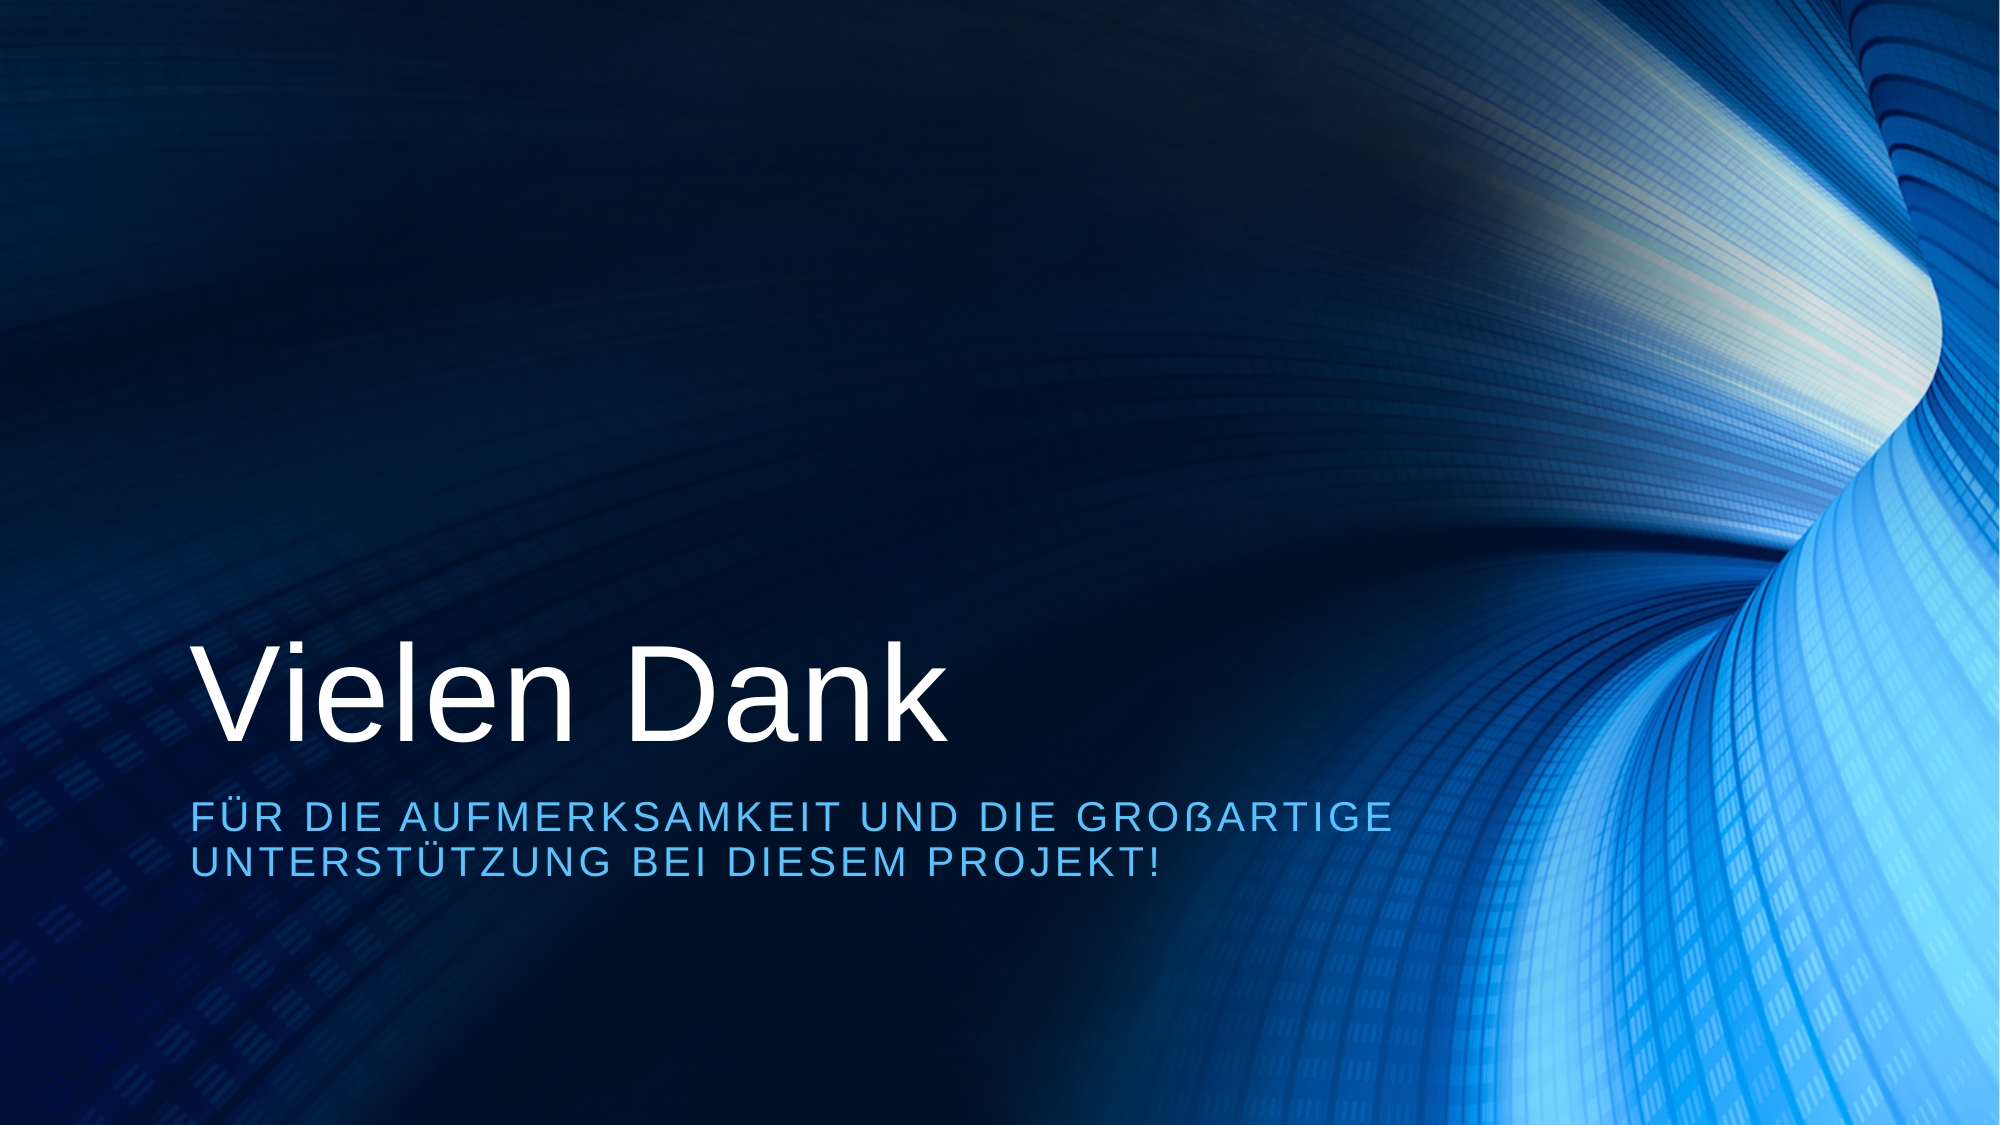

# Vielen Dank
Für die Aufmerksamkeit und die großartige Unterstützung bei diesem Projekt!